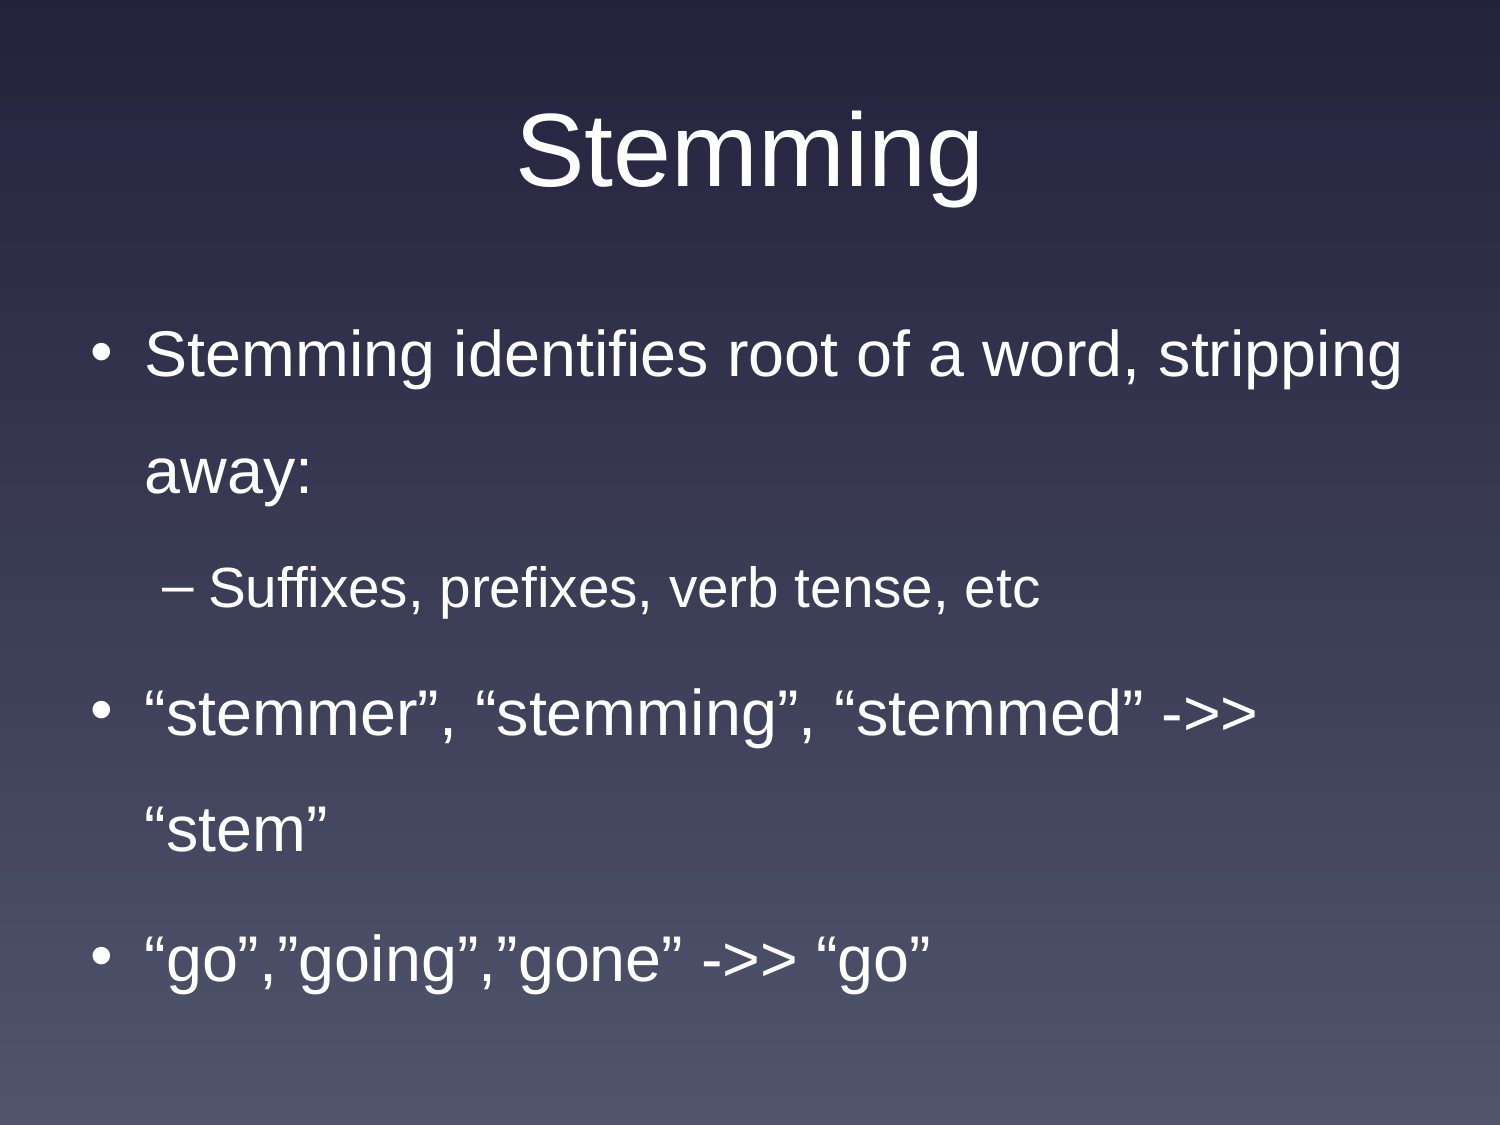

# Stemming
Stemming identifies root of a word, stripping away:
Suffixes, prefixes, verb tense, etc
“stemmer”, “stemming”, “stemmed” ->> “stem”
“go”,”going”,”gone” ->> “go”